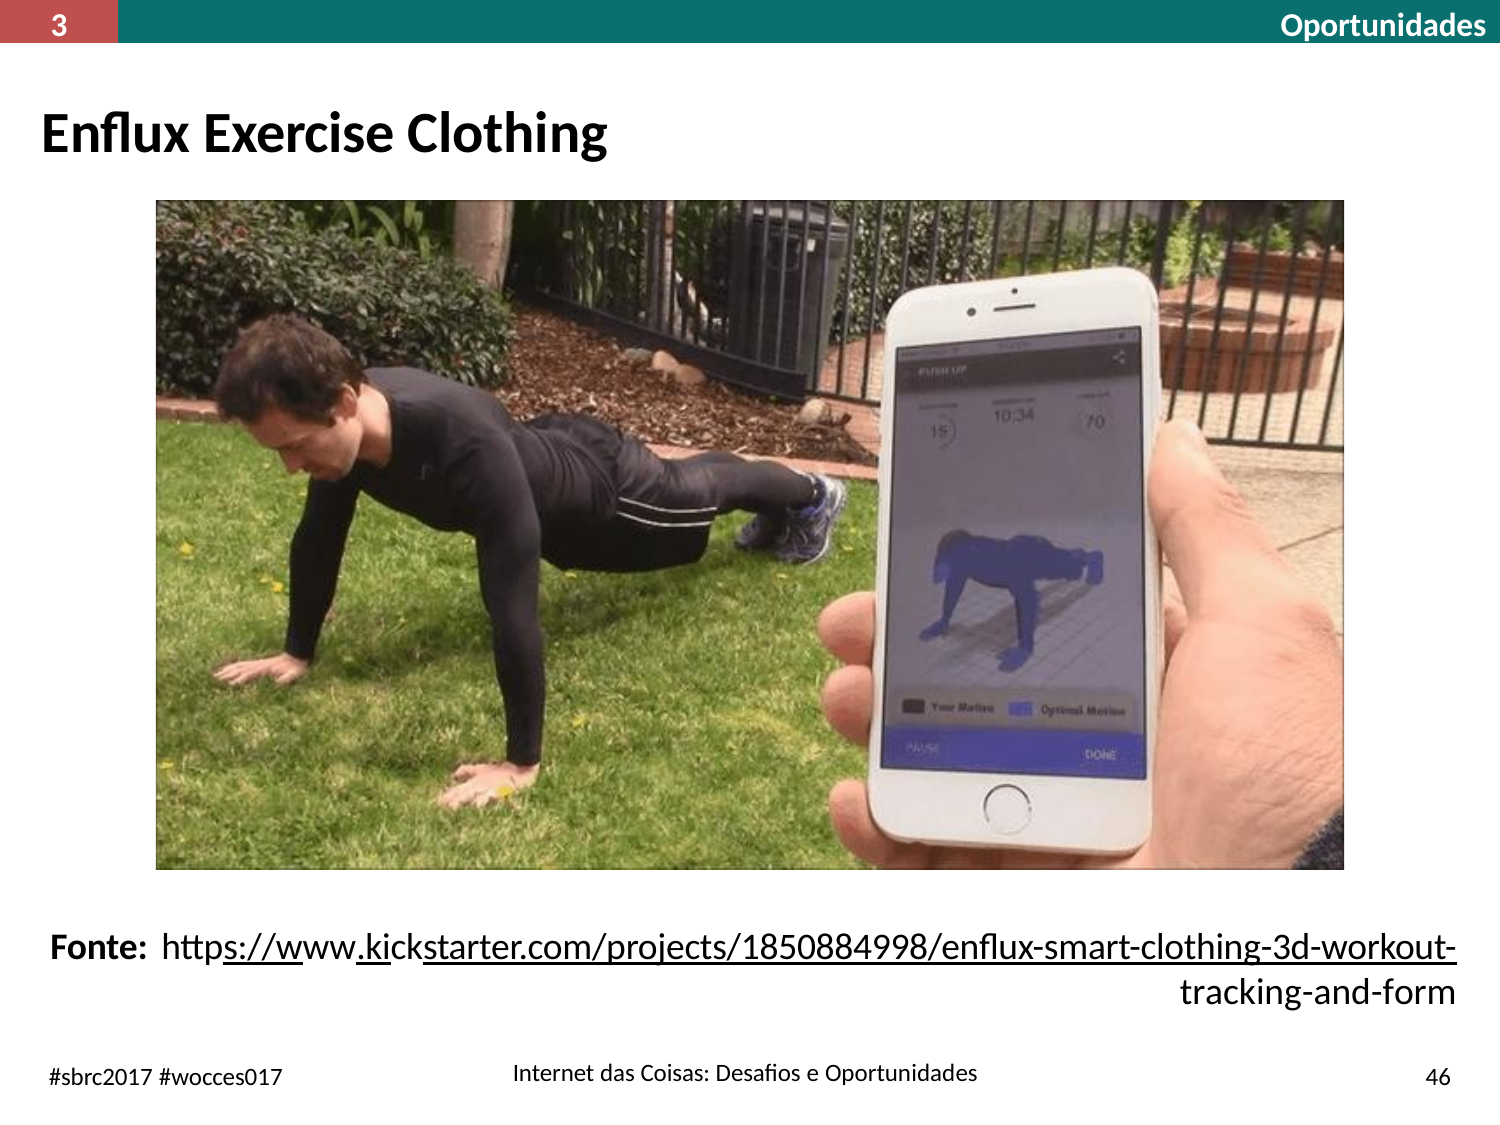

3
Oportunidades
# Enflux Exercise Clothing

Fonte: https://www.kickstarter.com/projects/1850884998/enflux-smart-clothing-3d-workout-
tracking-and-form
Internet das Coisas: Desafios e Oportunidades
#sbrc2017 #wocces017
46